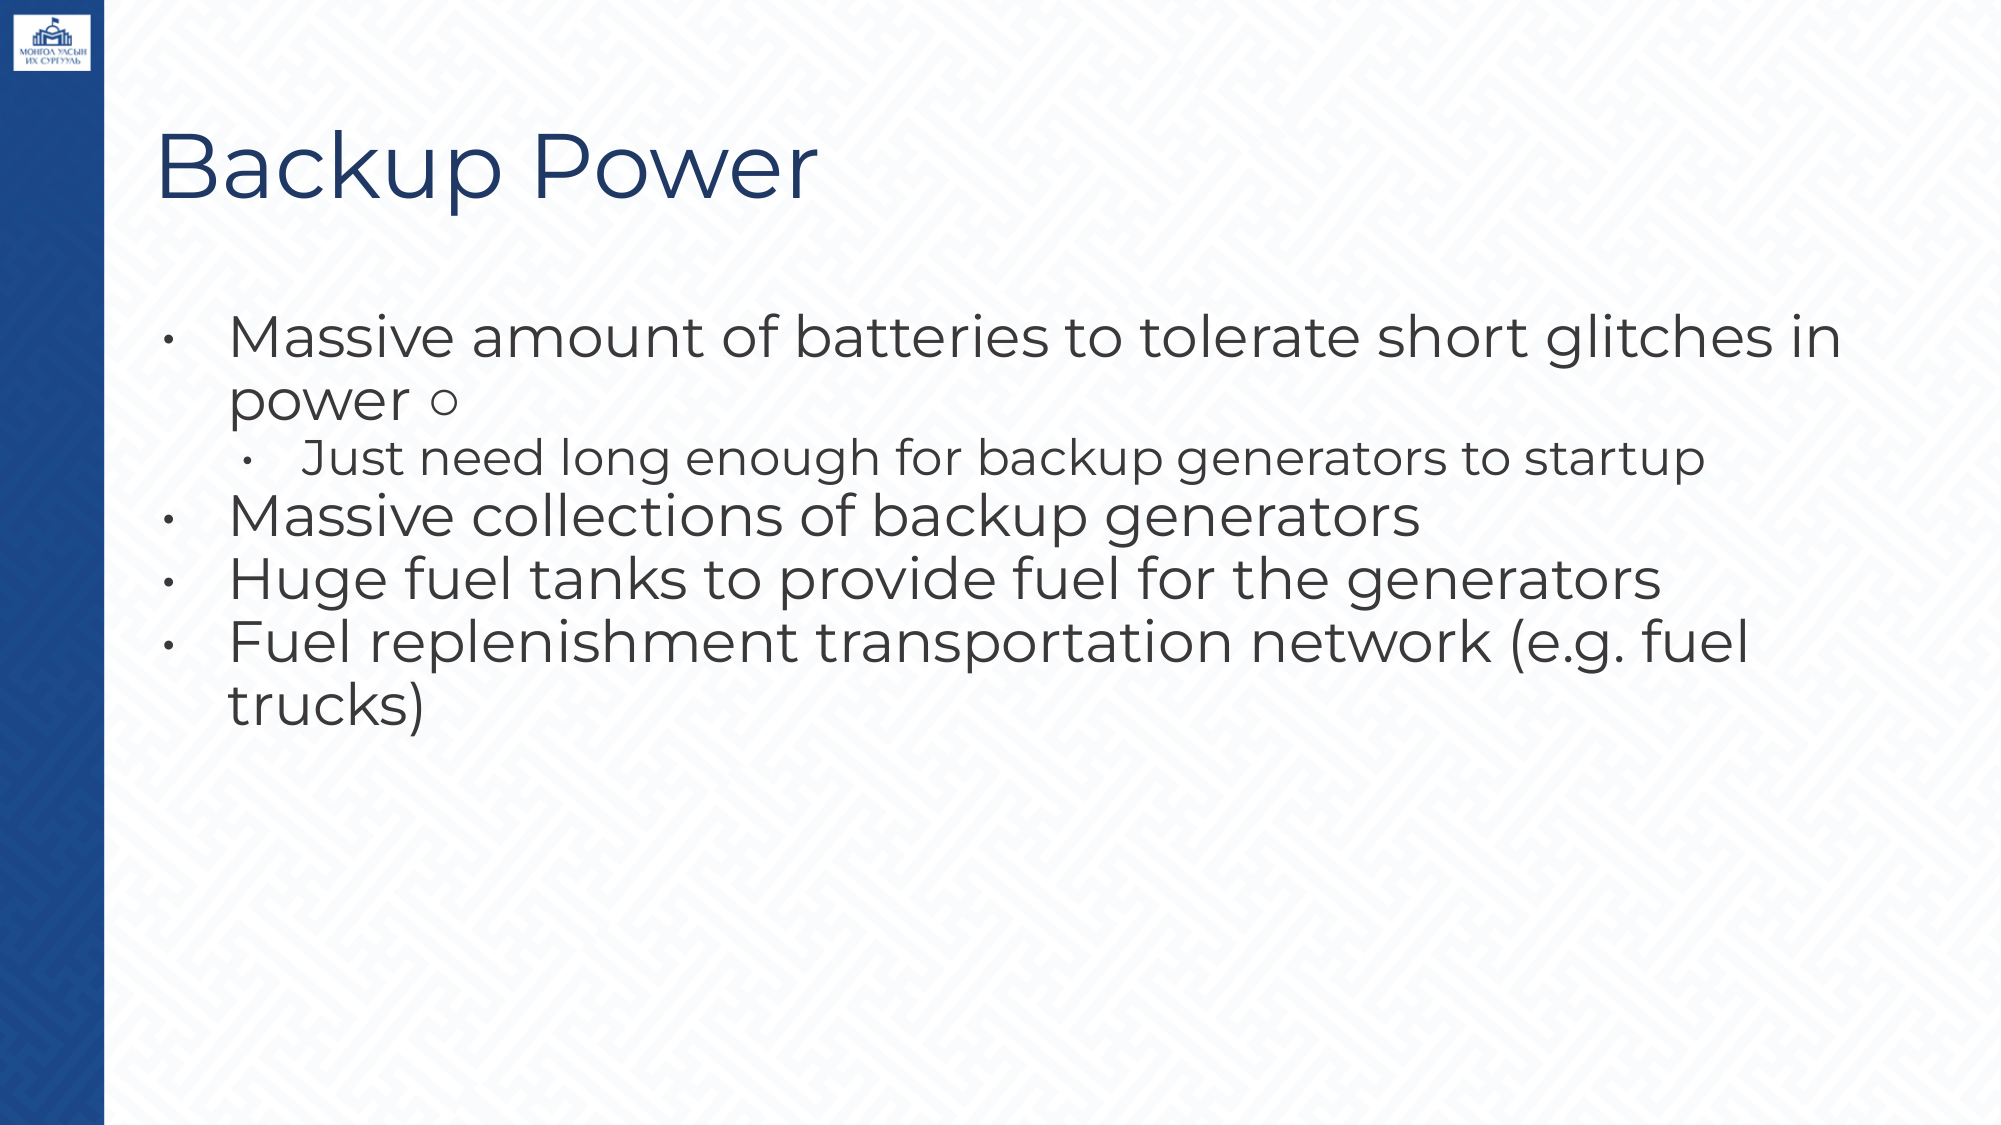

# Backup Power
Massive amount of batteries to tolerate short glitches in power ○
Just need long enough for backup generators to startup
Massive collections of backup generators
Huge fuel tanks to provide fuel for the generators
Fuel replenishment transportation network (e.g. fuel trucks)